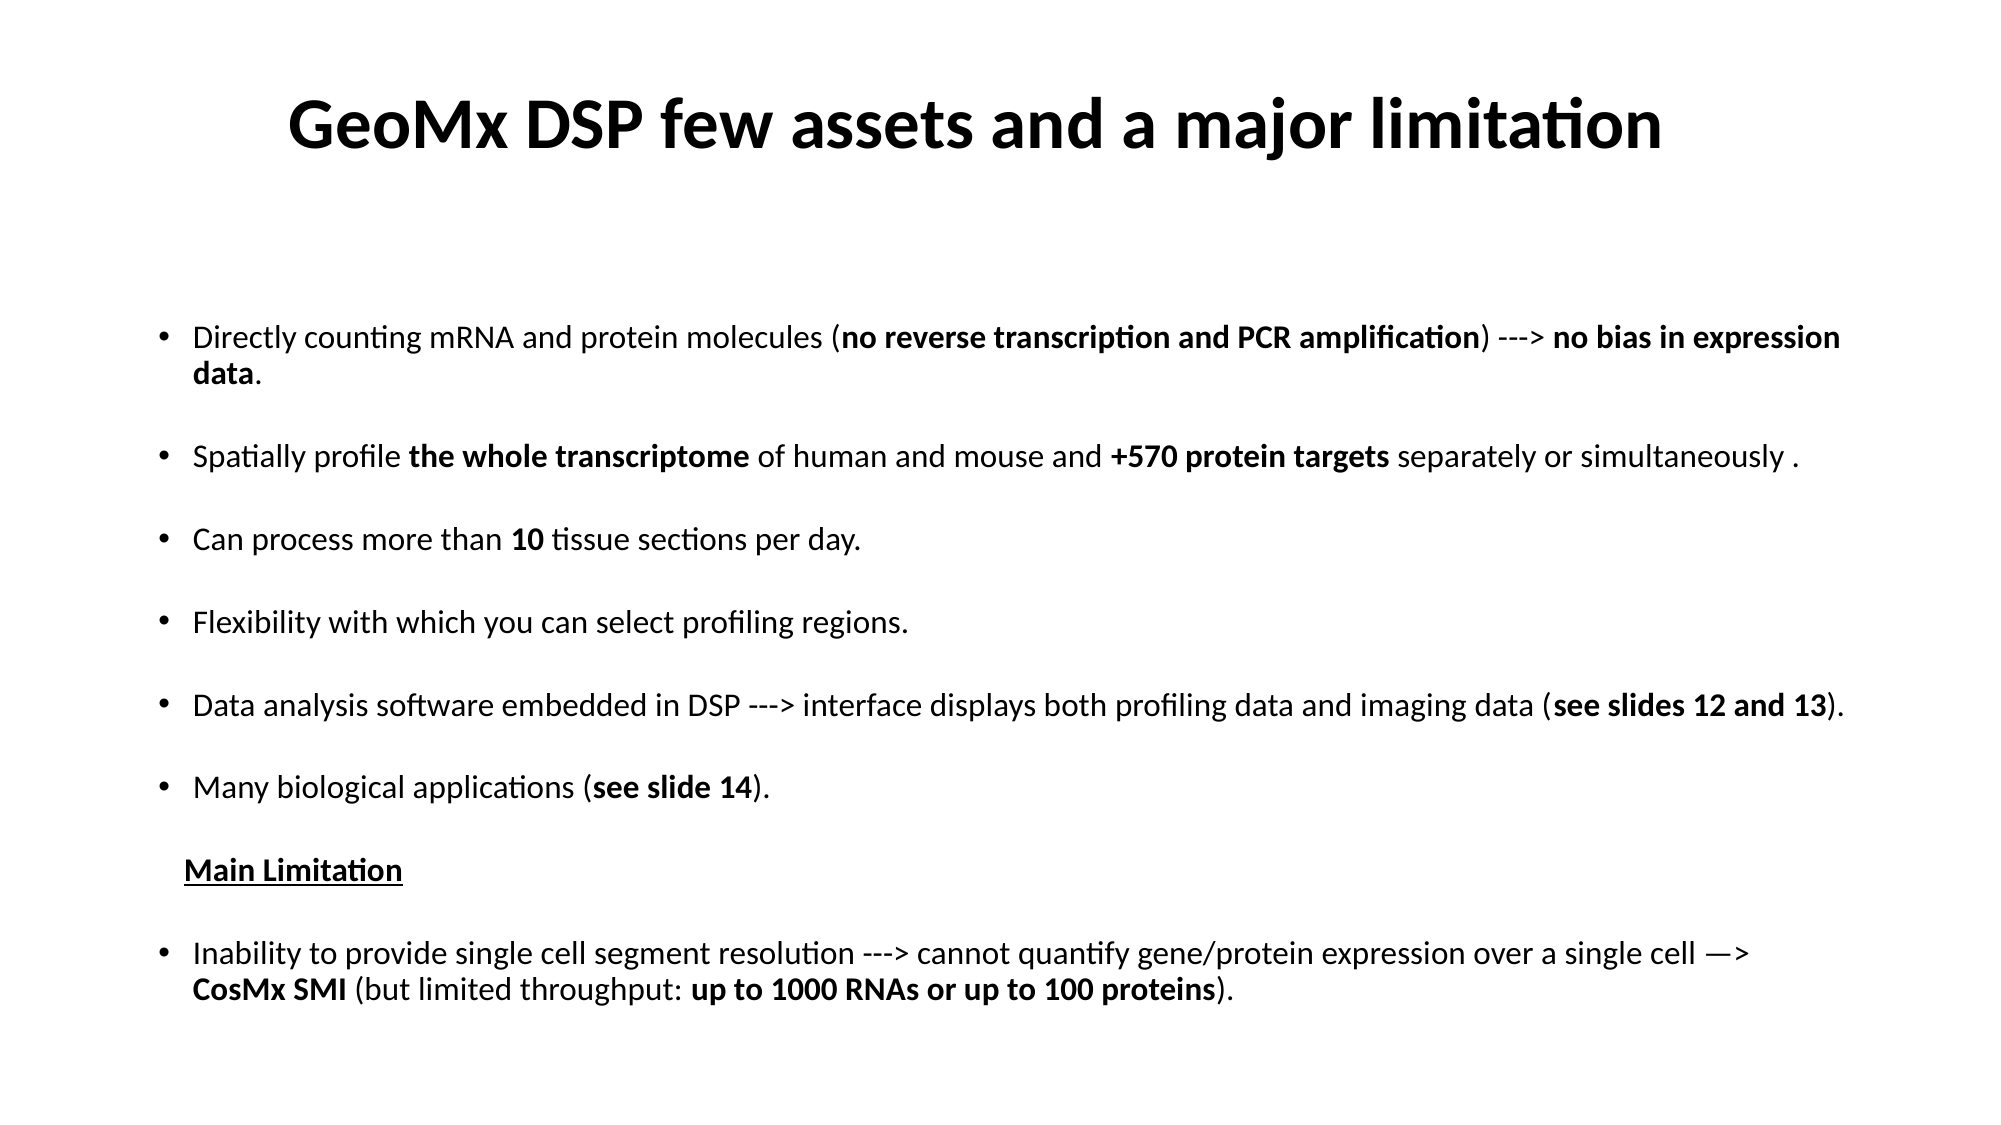

# GeoMx DSP few assets and a major limitation

Directly counting mRNA and protein molecules (no reverse transcription and PCR amplification) ---> no bias in expression data.

Spatially profile the whole transcriptome of human and mouse and +570 protein targets separately or simultaneously .

Can process more than 10 tissue sections per day.

Flexibility with which you can select profiling regions.

Data analysis software embedded in DSP ---> interface displays both profiling data and imaging data (see slides 12 and 13).

Many biological applications (see slide 14).

Main Limitation

Inability to provide single cell segment resolution ---> cannot quantify gene/protein expression over a single cell —> CosMx SMI (but limited throughput: up to 1000 RNAs or up to 100 proteins).